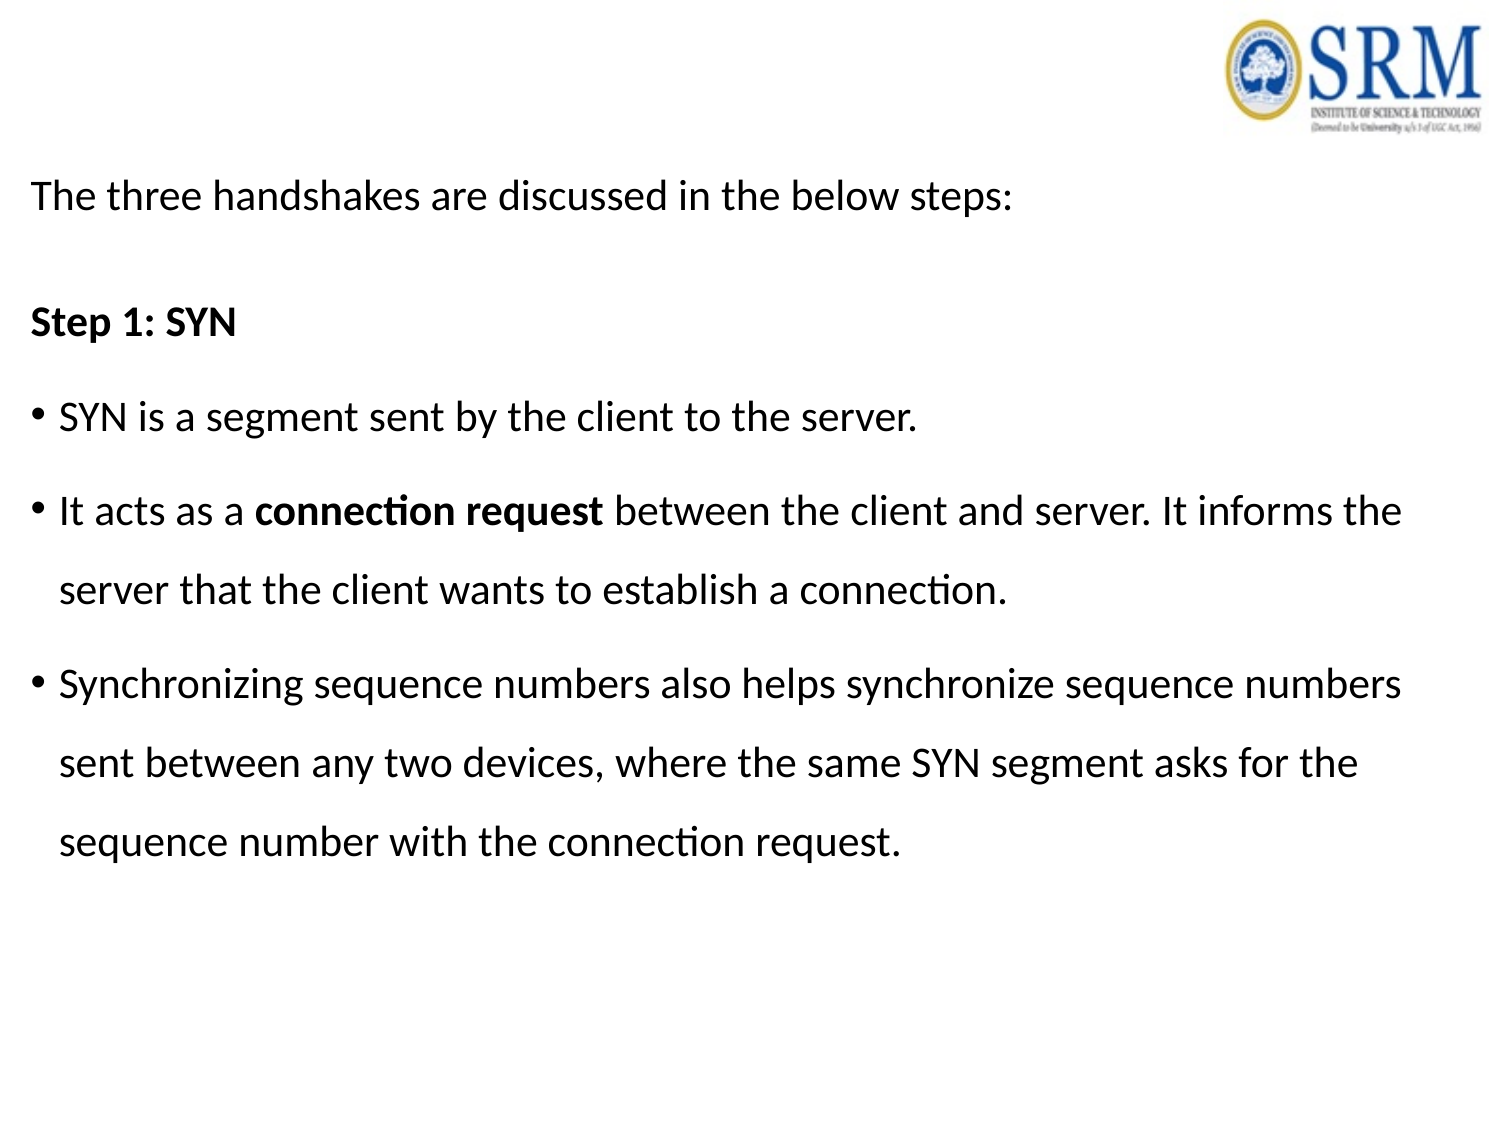

The three handshakes are discussed in the below steps:

Step 1: SYN
SYN is a segment sent by the client to the server.
It acts as a connection request between the client and server. It informs the server that the client wants to establish a connection.
Synchronizing sequence numbers also helps synchronize sequence numbers sent between any two devices, where the same SYN segment asks for the sequence number with the connection request.